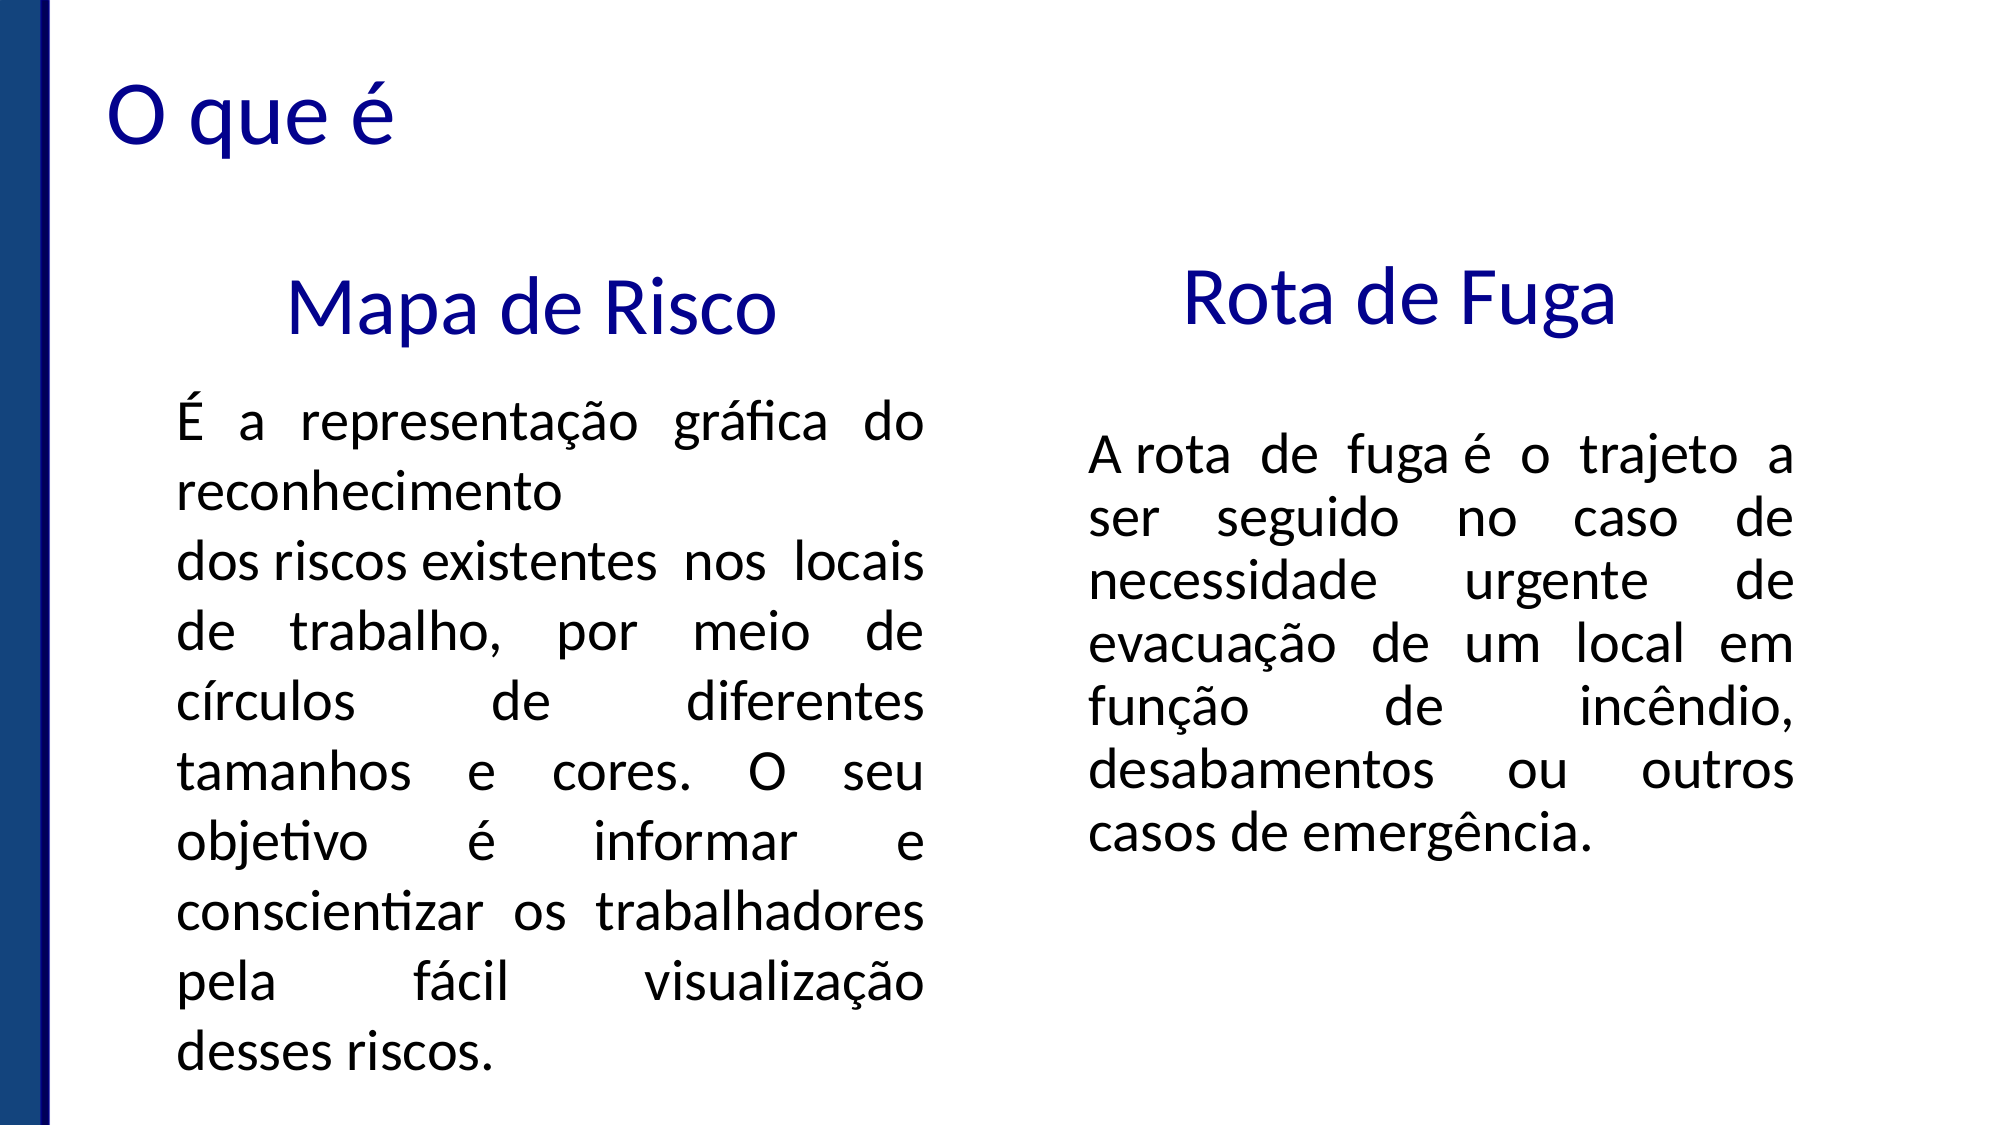

# O que é
Rota de Fuga
Mapa de Risco
É a representação gráfica do reconhecimento dos riscos existentes nos locais de trabalho, por meio de círculos de diferentes tamanhos e cores. O seu objetivo é informar e conscientizar os trabalhadores pela fácil visualização desses riscos.
A rota de fuga é o trajeto a ser seguido no caso de necessidade urgente de evacuação de um local em função de incêndio, desabamentos ou outros casos de emergência.